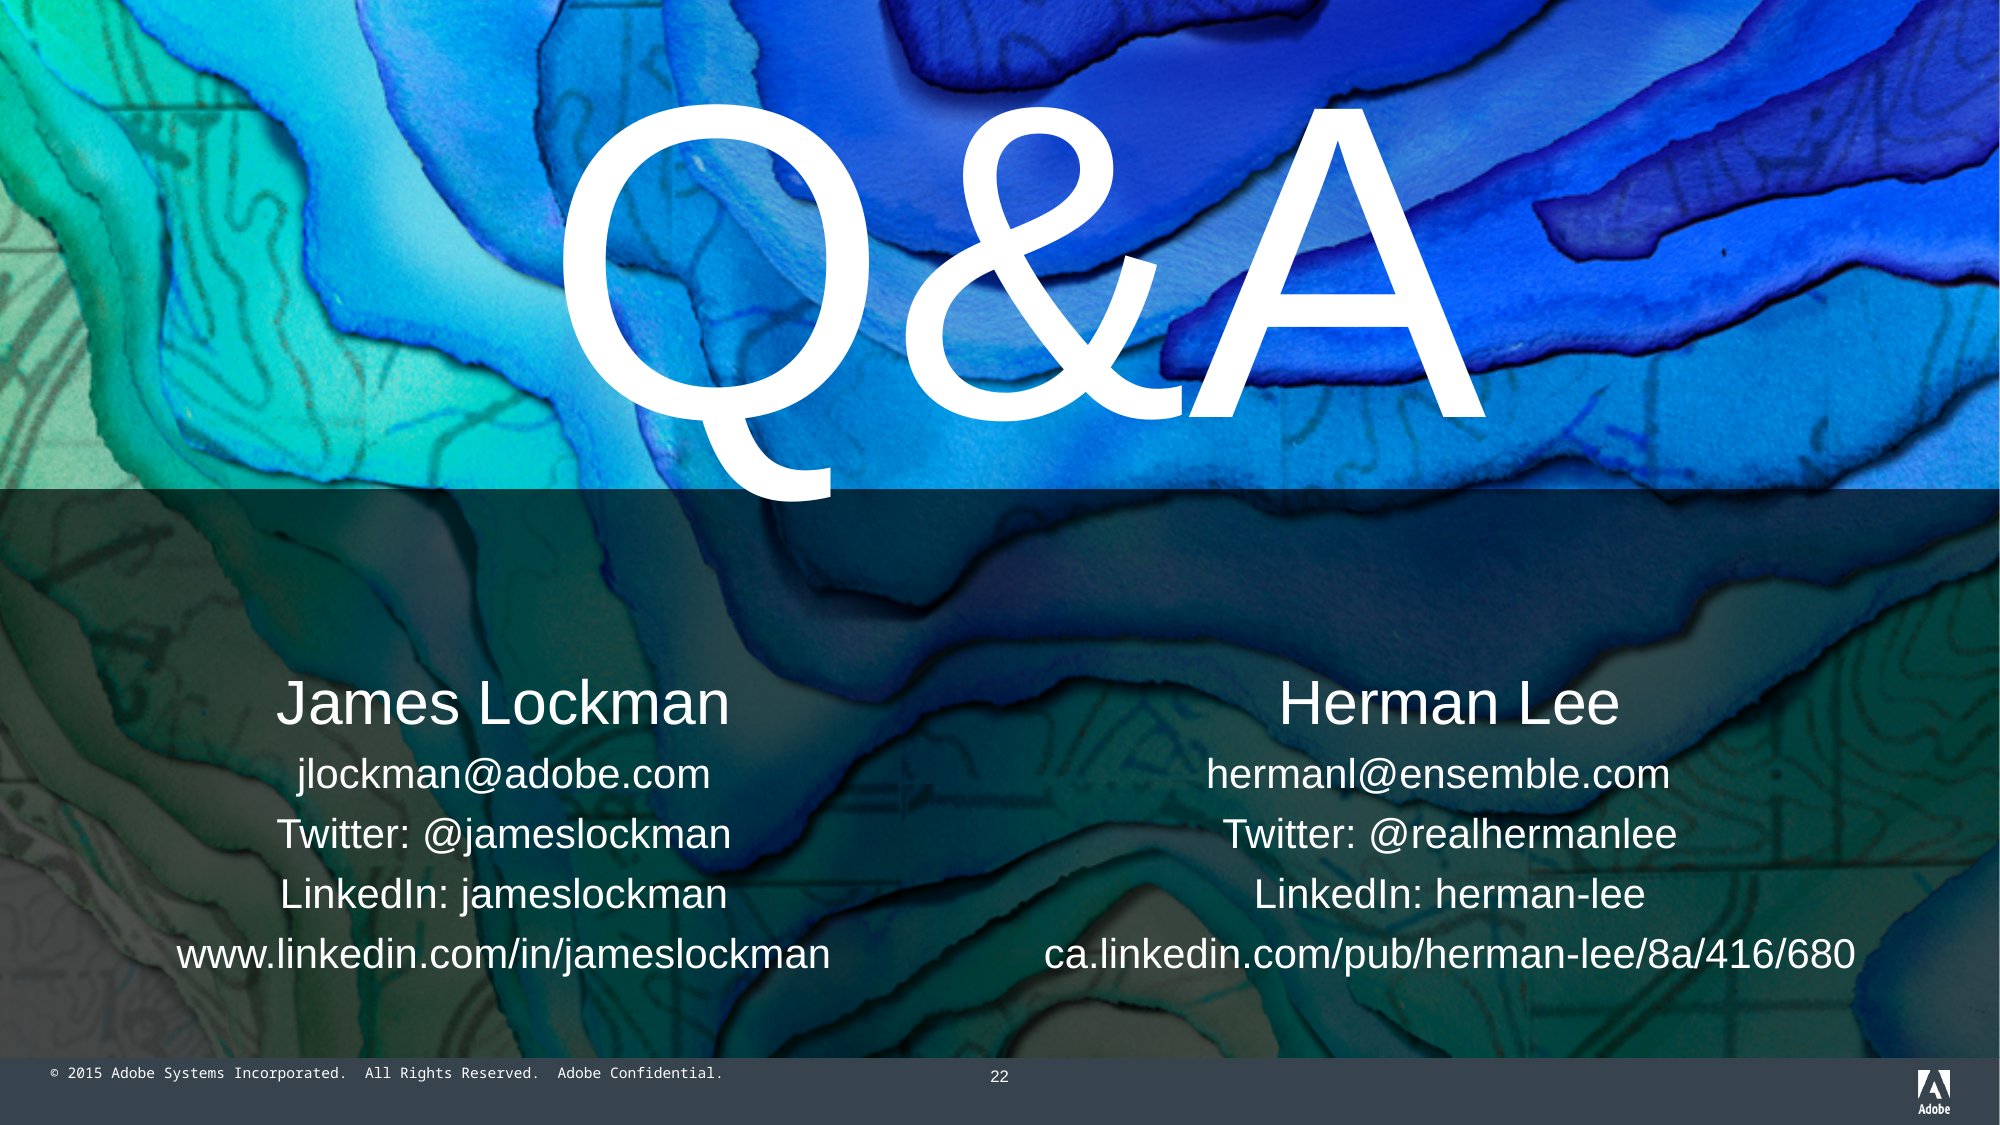

Q&A
James Lockman
jlockman@adobe.com
Twitter: @jameslockman
LinkedIn: jameslockman
www.linkedin.com/in/jameslockman
Herman Lee
hermanl@ensemble.com
Twitter: @realhermanlee
LinkedIn: herman-lee
ca.linkedin.com/pub/herman-lee/8a/416/680
22